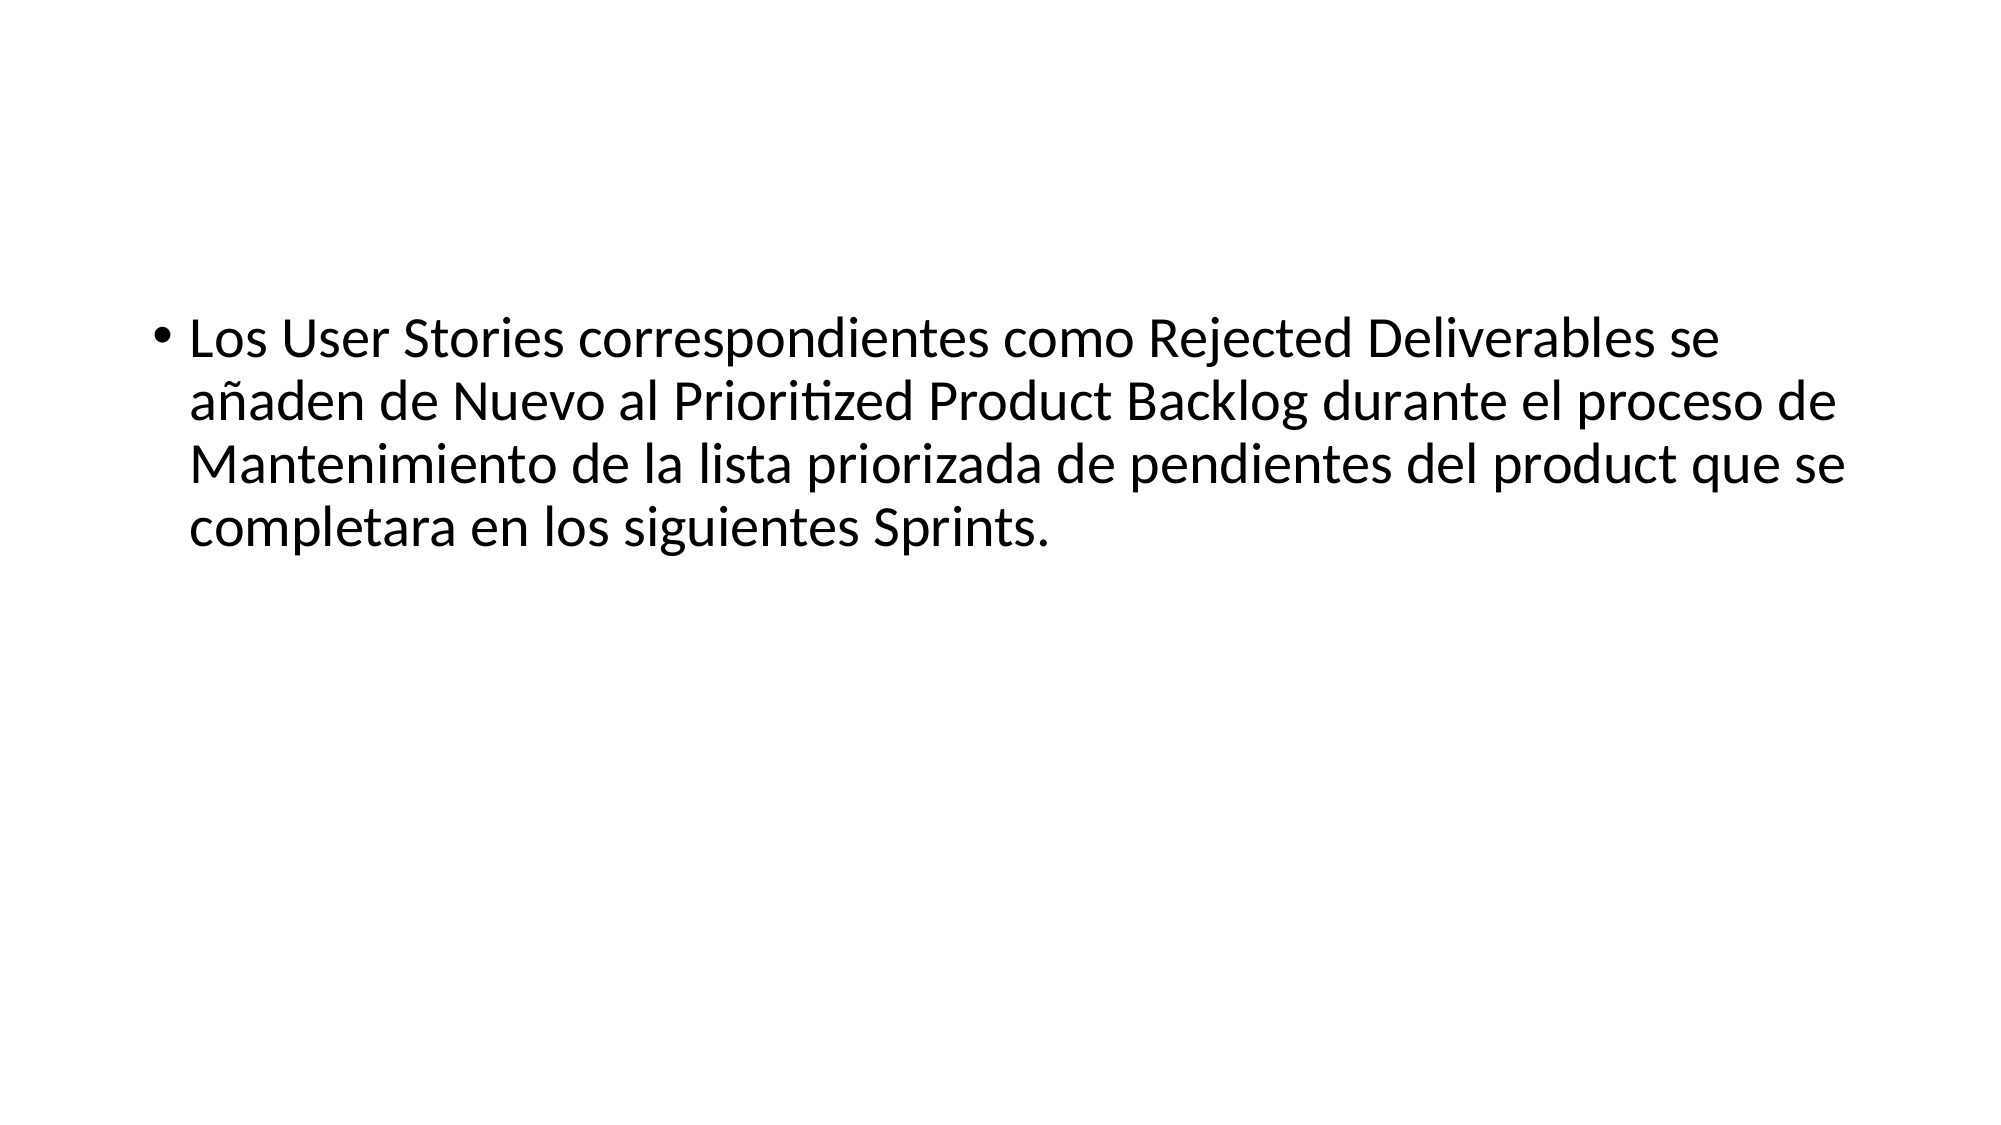

#
Los User Stories correspondientes como Rejected Deliverables se añaden de Nuevo al Prioritized Product Backlog durante el proceso de Mantenimiento de la lista priorizada de pendientes del product que se completara en los siguientes Sprints.